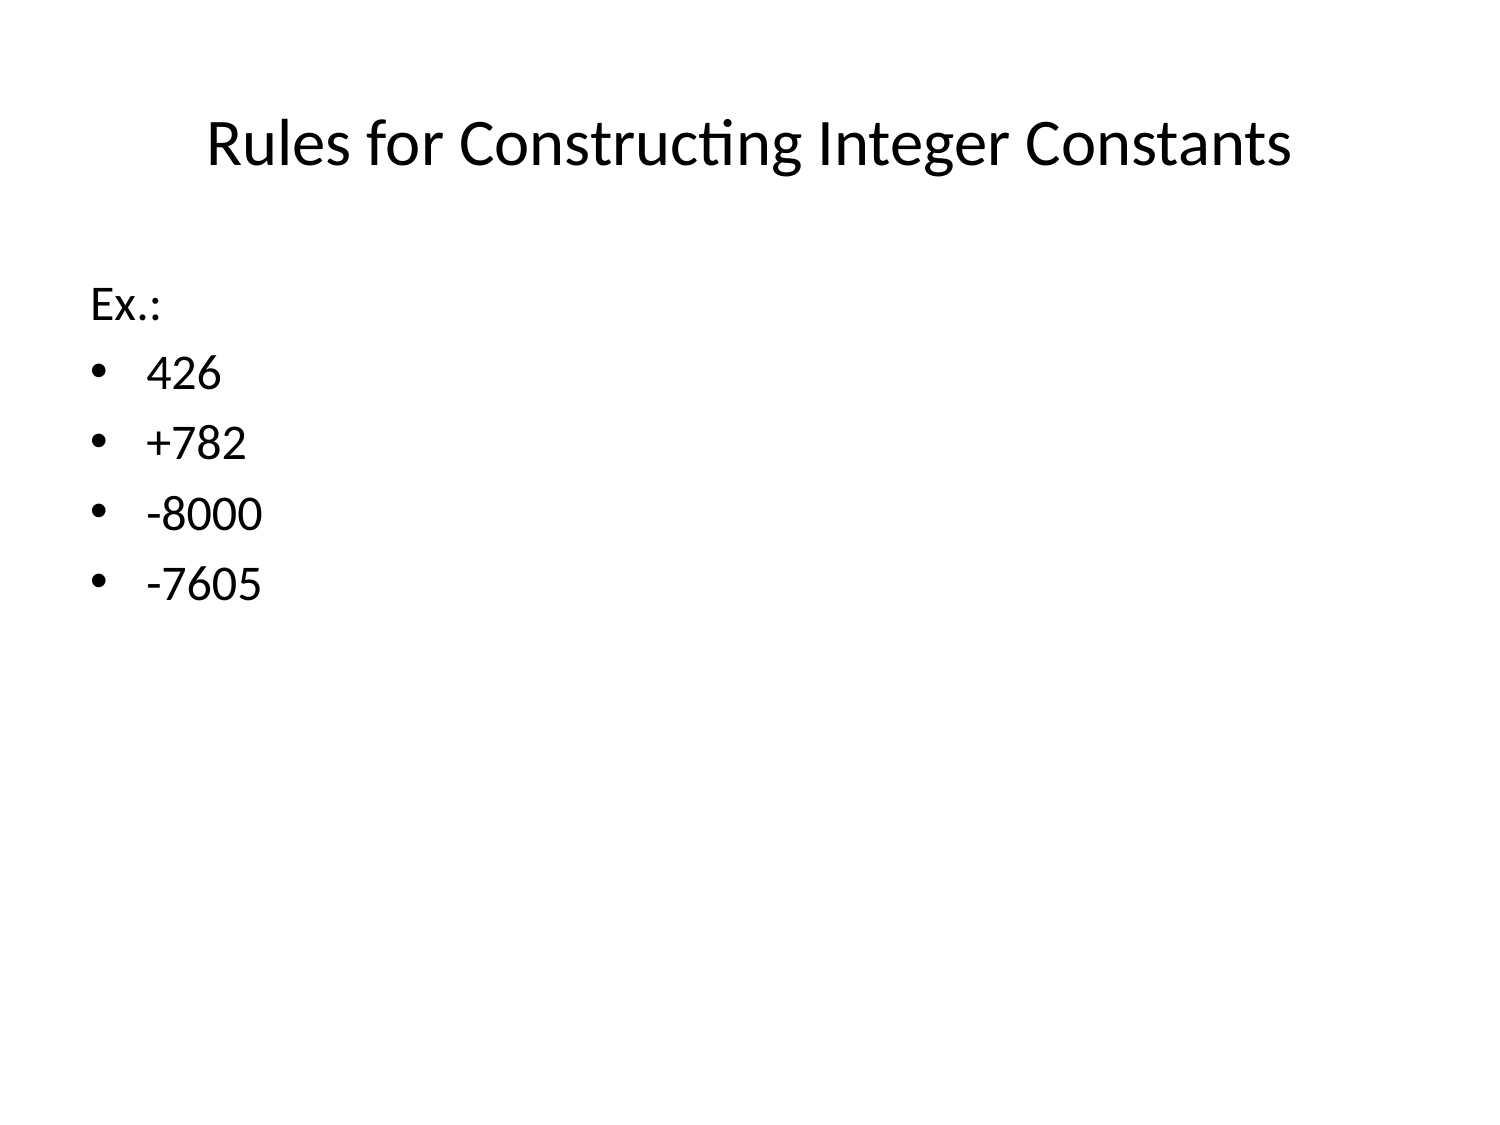

# Rules for Constructing Integer Constants
Ex.:
426
+782
-8000
-7605